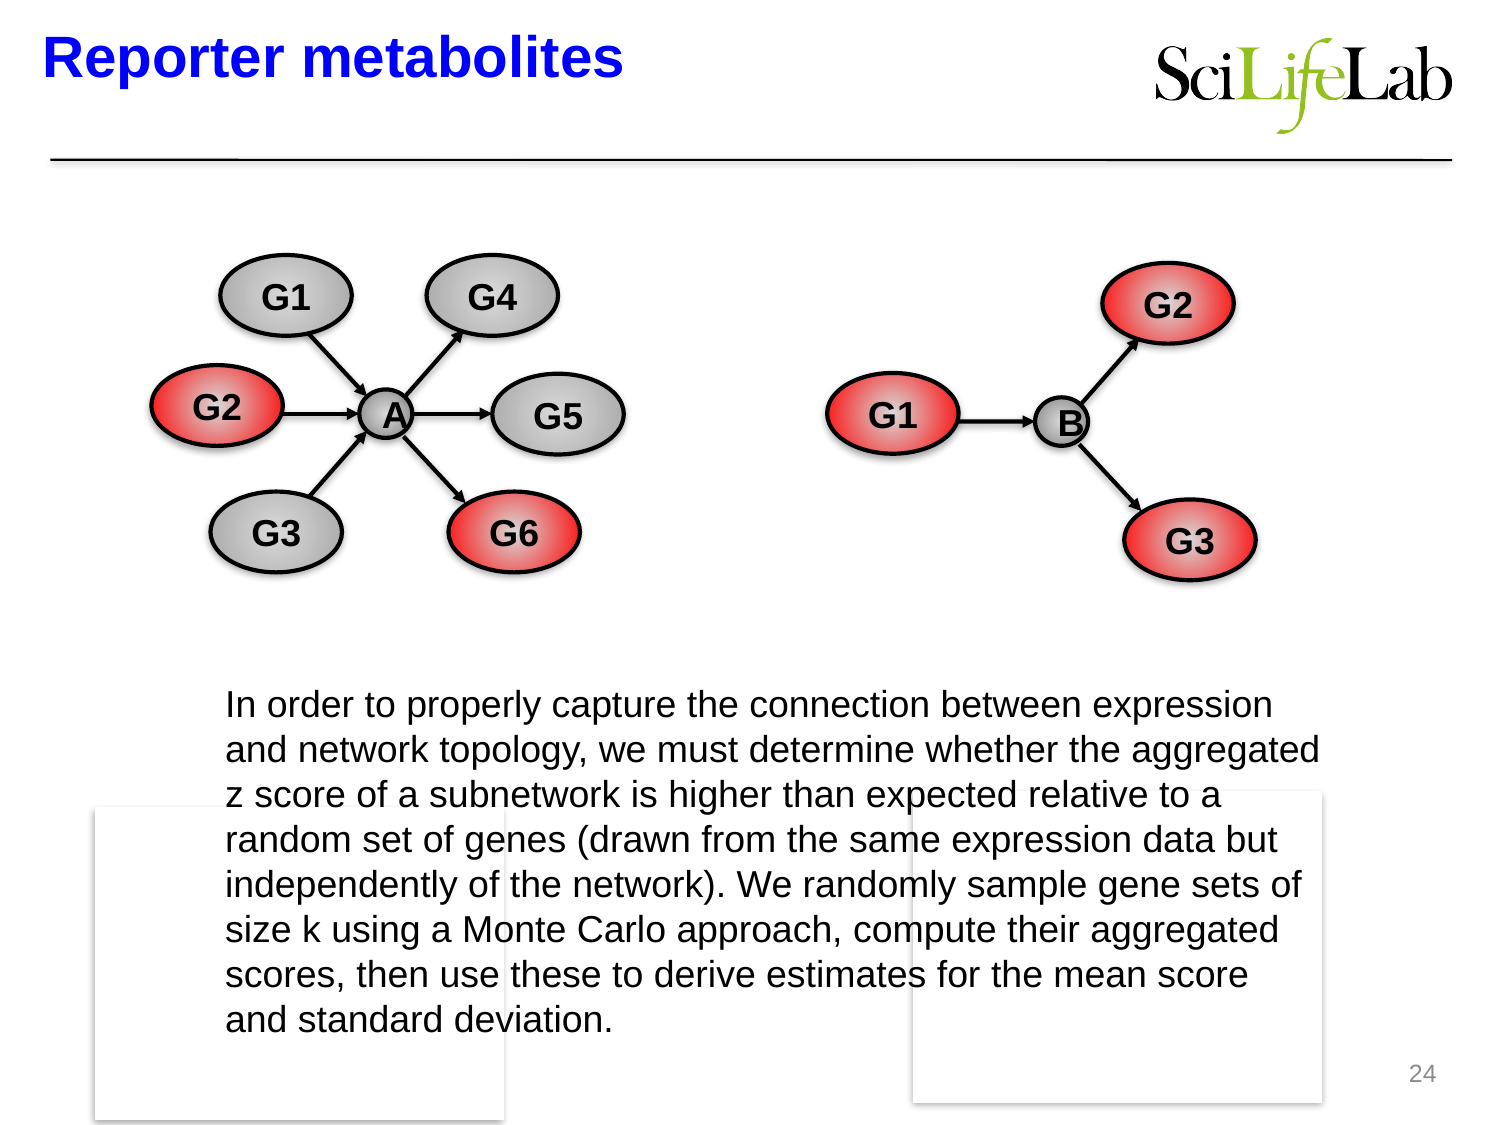

Reporter metabolites
G4
G1
G2
G2
G1
G5
A
B
G3
G6
G3
In order to properly capture the connection between expression and network topology, we must determine whether the aggregated z score of a subnetwork is higher than expected relative to a random set of genes (drawn from the same expression data but independently of the network). We randomly sample gene sets of size k using a Monte Carlo approach, compute their aggregated scores, then use these to derive estimates for the mean score and standard deviation.

24